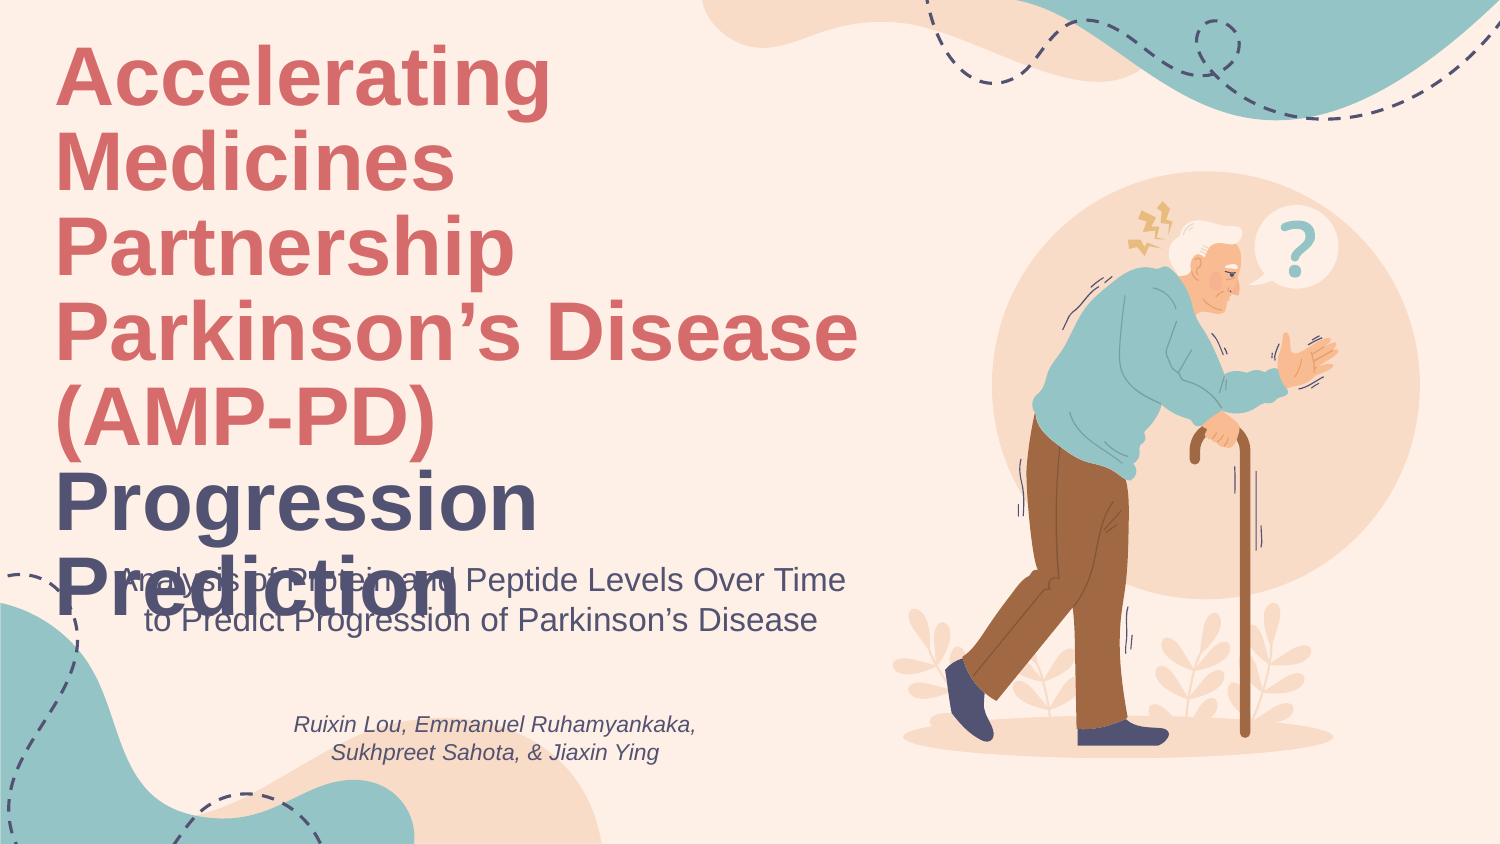

# Accelerating Medicines Partnership Parkinson’s Disease (AMP-PD) Progression Prediction

Analysis of Protein and Peptide Levels Over Time to Predict Progression of Parkinson’s Disease
Ruixin Lou, Emmanuel Ruhamyankaka, Sukhpreet Sahota, & Jiaxin Ying